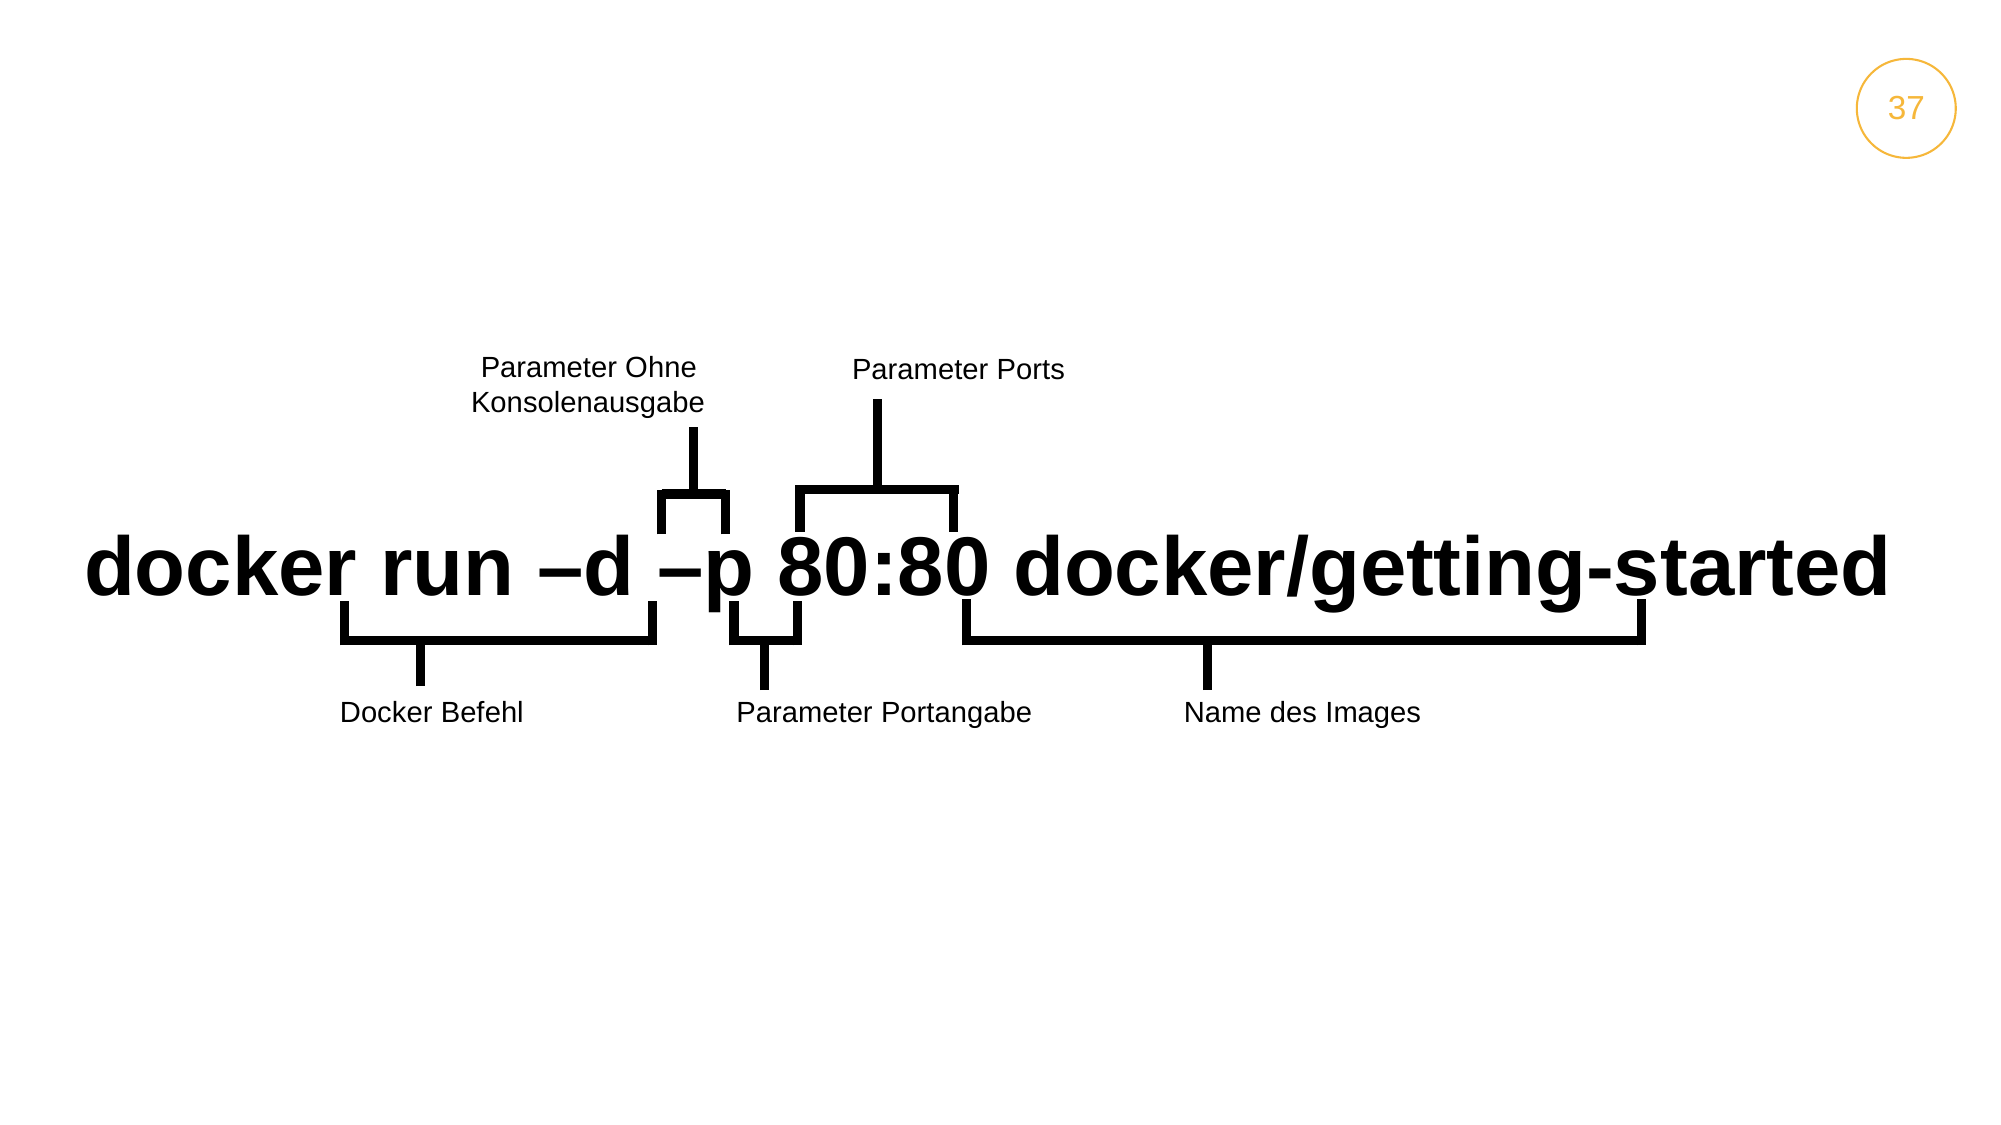

37
38
Parameter Ohne
Konsolenausgabe
Parameter Ports
docker run –d –p 80:80 docker/getting-started
Docker Befehl
Name des Images
Parameter Portangabe